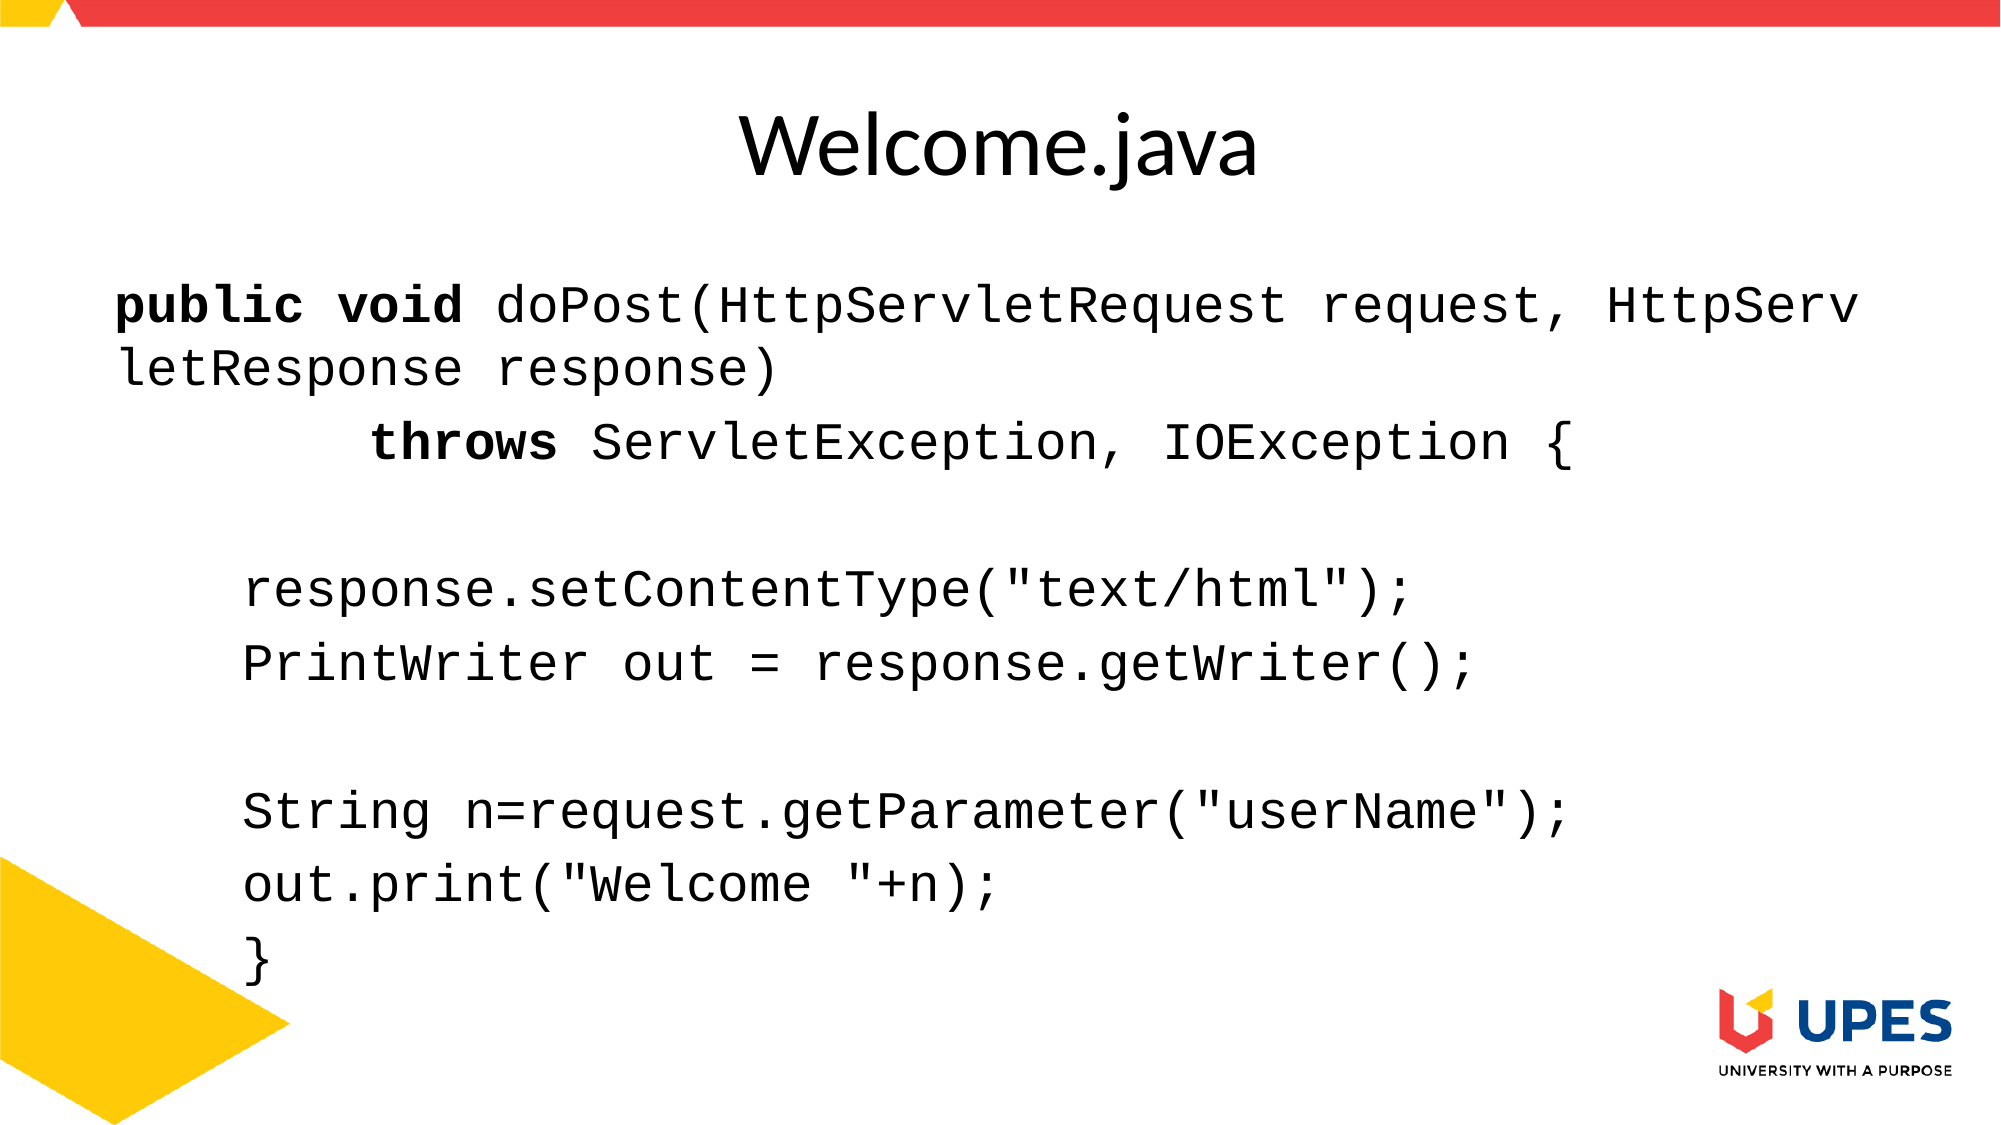

# Welcome.java
public void doPost(HttpServletRequest request, HttpServletResponse response)
        throws ServletException, IOException {

    response.setContentType("text/html");
    PrintWriter out = response.getWriter();

    String n=request.getParameter("userName");
    out.print("Welcome "+n);
    }